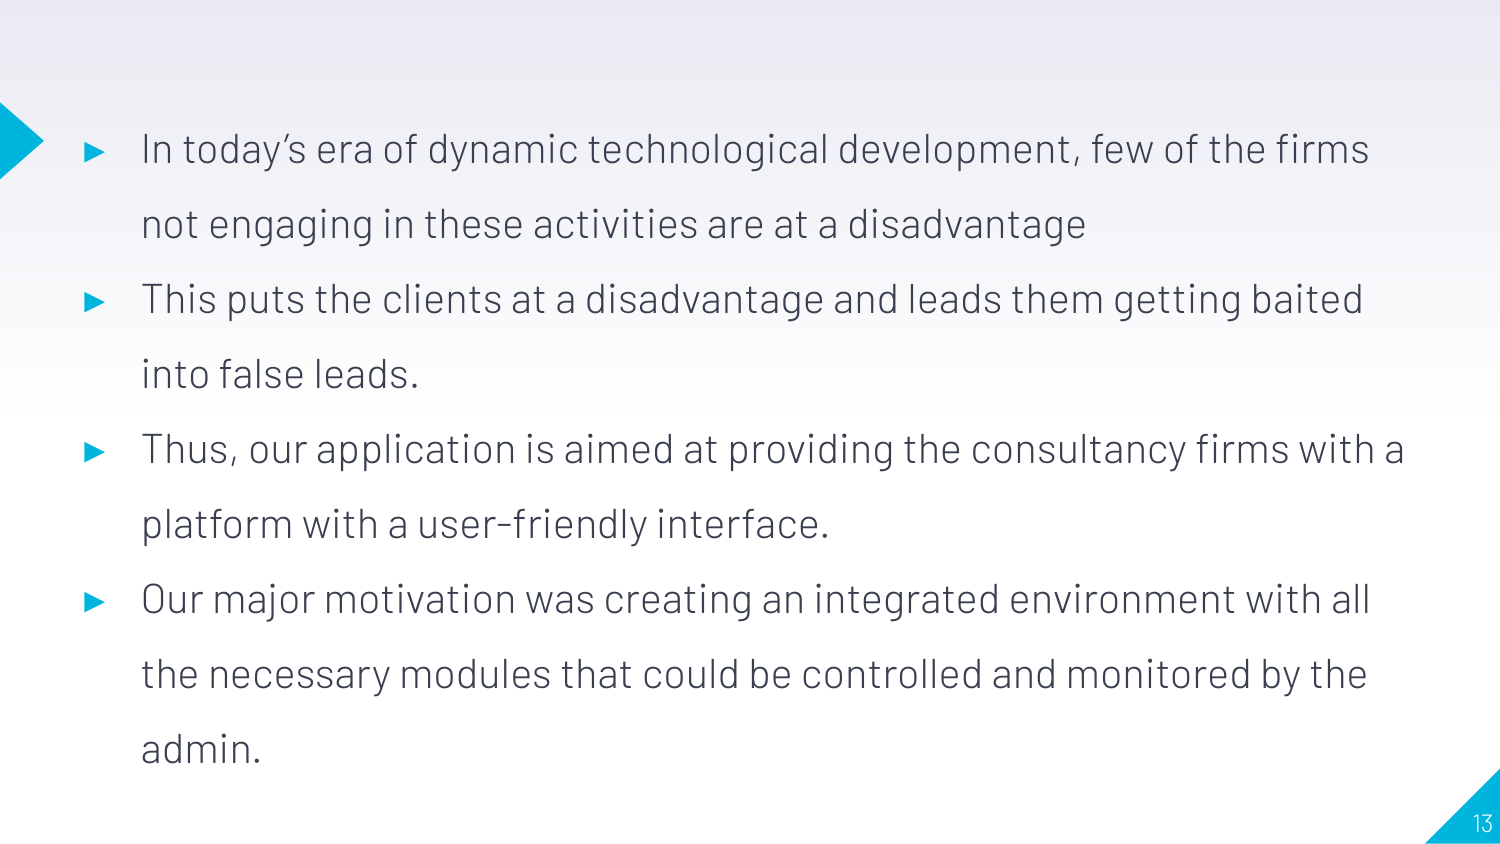

In today’s era of dynamic technological development, few of the firms not engaging in these activities are at a disadvantage
This puts the clients at a disadvantage and leads them getting baited into false leads.
Thus, our application is aimed at providing the consultancy firms with a platform with a user-friendly interface.
Our major motivation was creating an integrated environment with all the necessary modules that could be controlled and monitored by the admin.
13